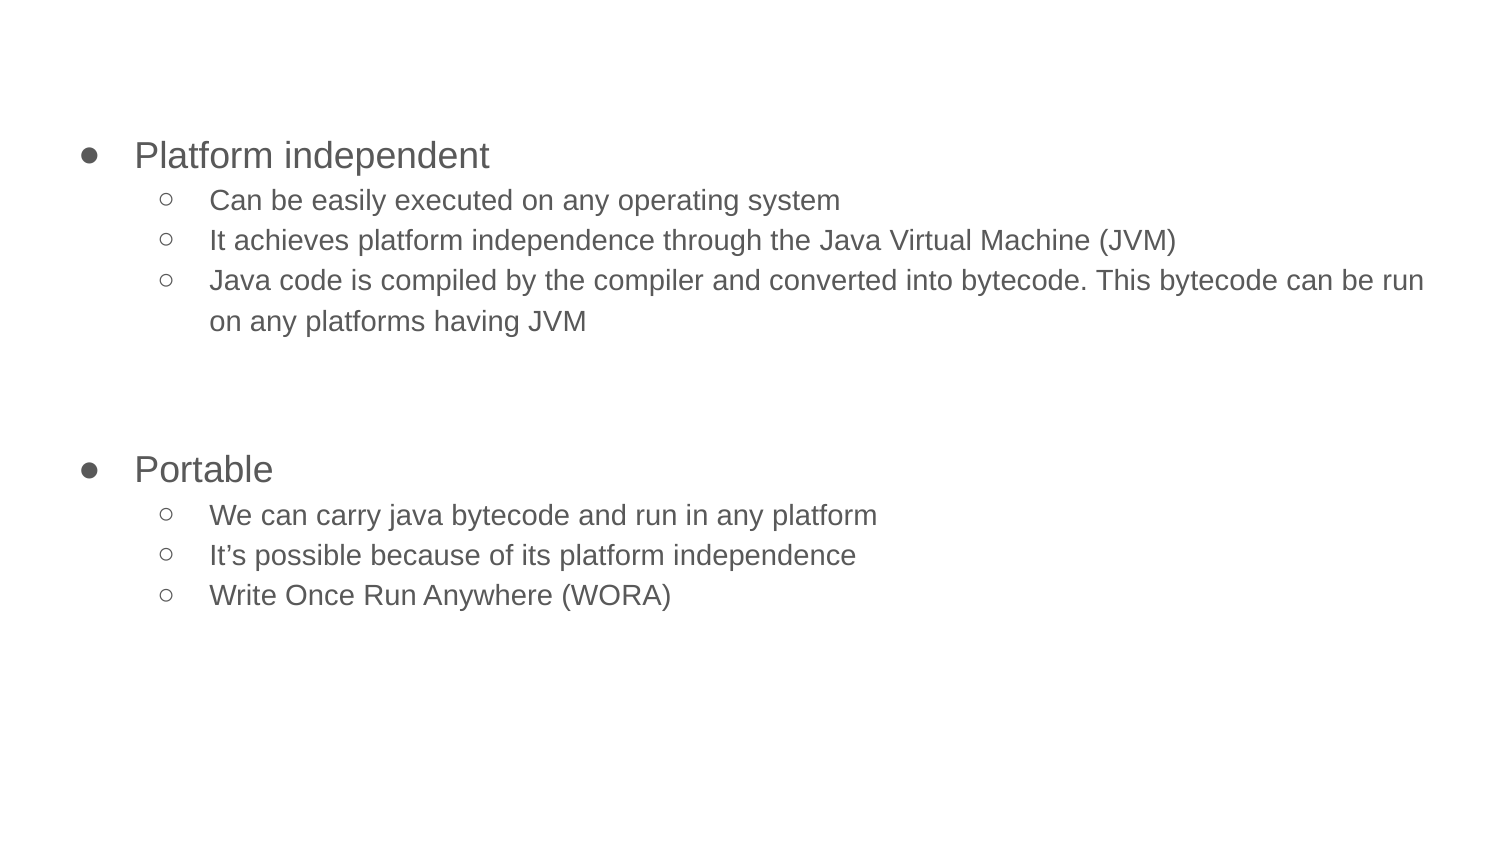

Platform independent
Can be easily executed on any operating system
It achieves platform independence through the Java Virtual Machine (JVM)
Java code is compiled by the compiler and converted into bytecode. This bytecode can be run on any platforms having JVM

Portable
We can carry java bytecode and run in any platform
It’s possible because of its platform independence
Write Once Run Anywhere (WORA)